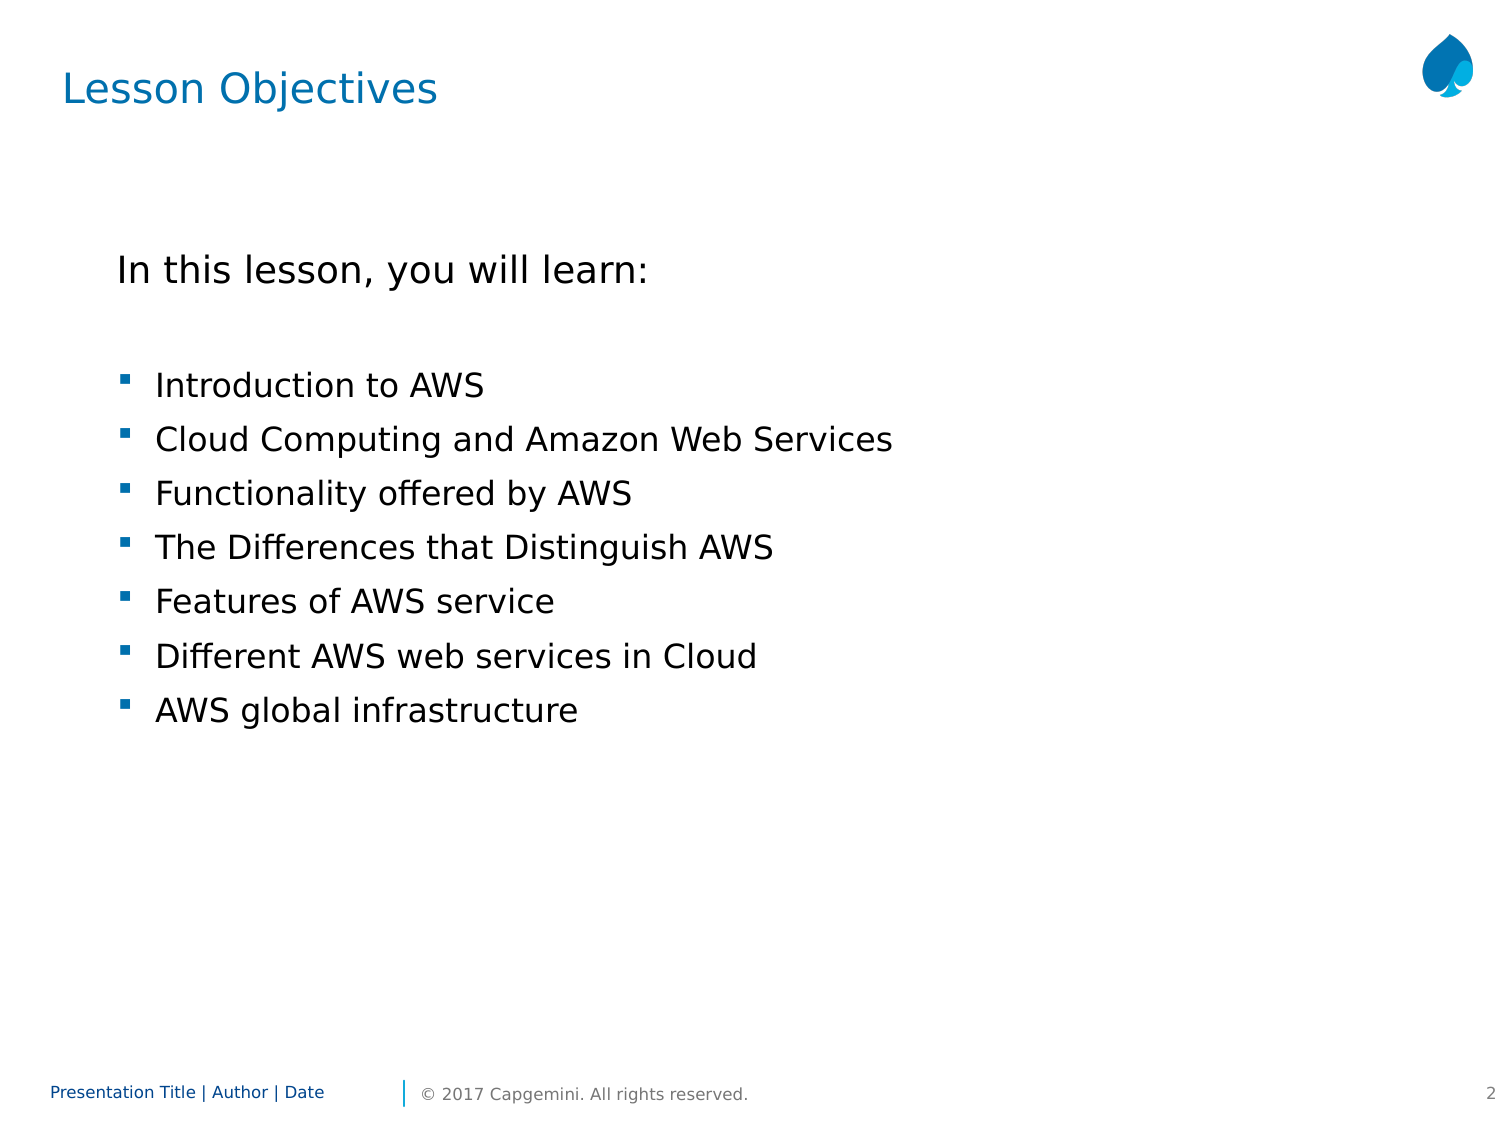

Lesson Objectives
In this lesson, you will learn:

Introduction to AWS
Cloud Computing and Amazon Web Services
Functionality offered by AWS
The Differences that Distinguish AWS
Features of AWS service
Different AWS web services in Cloud
AWS global infrastructure